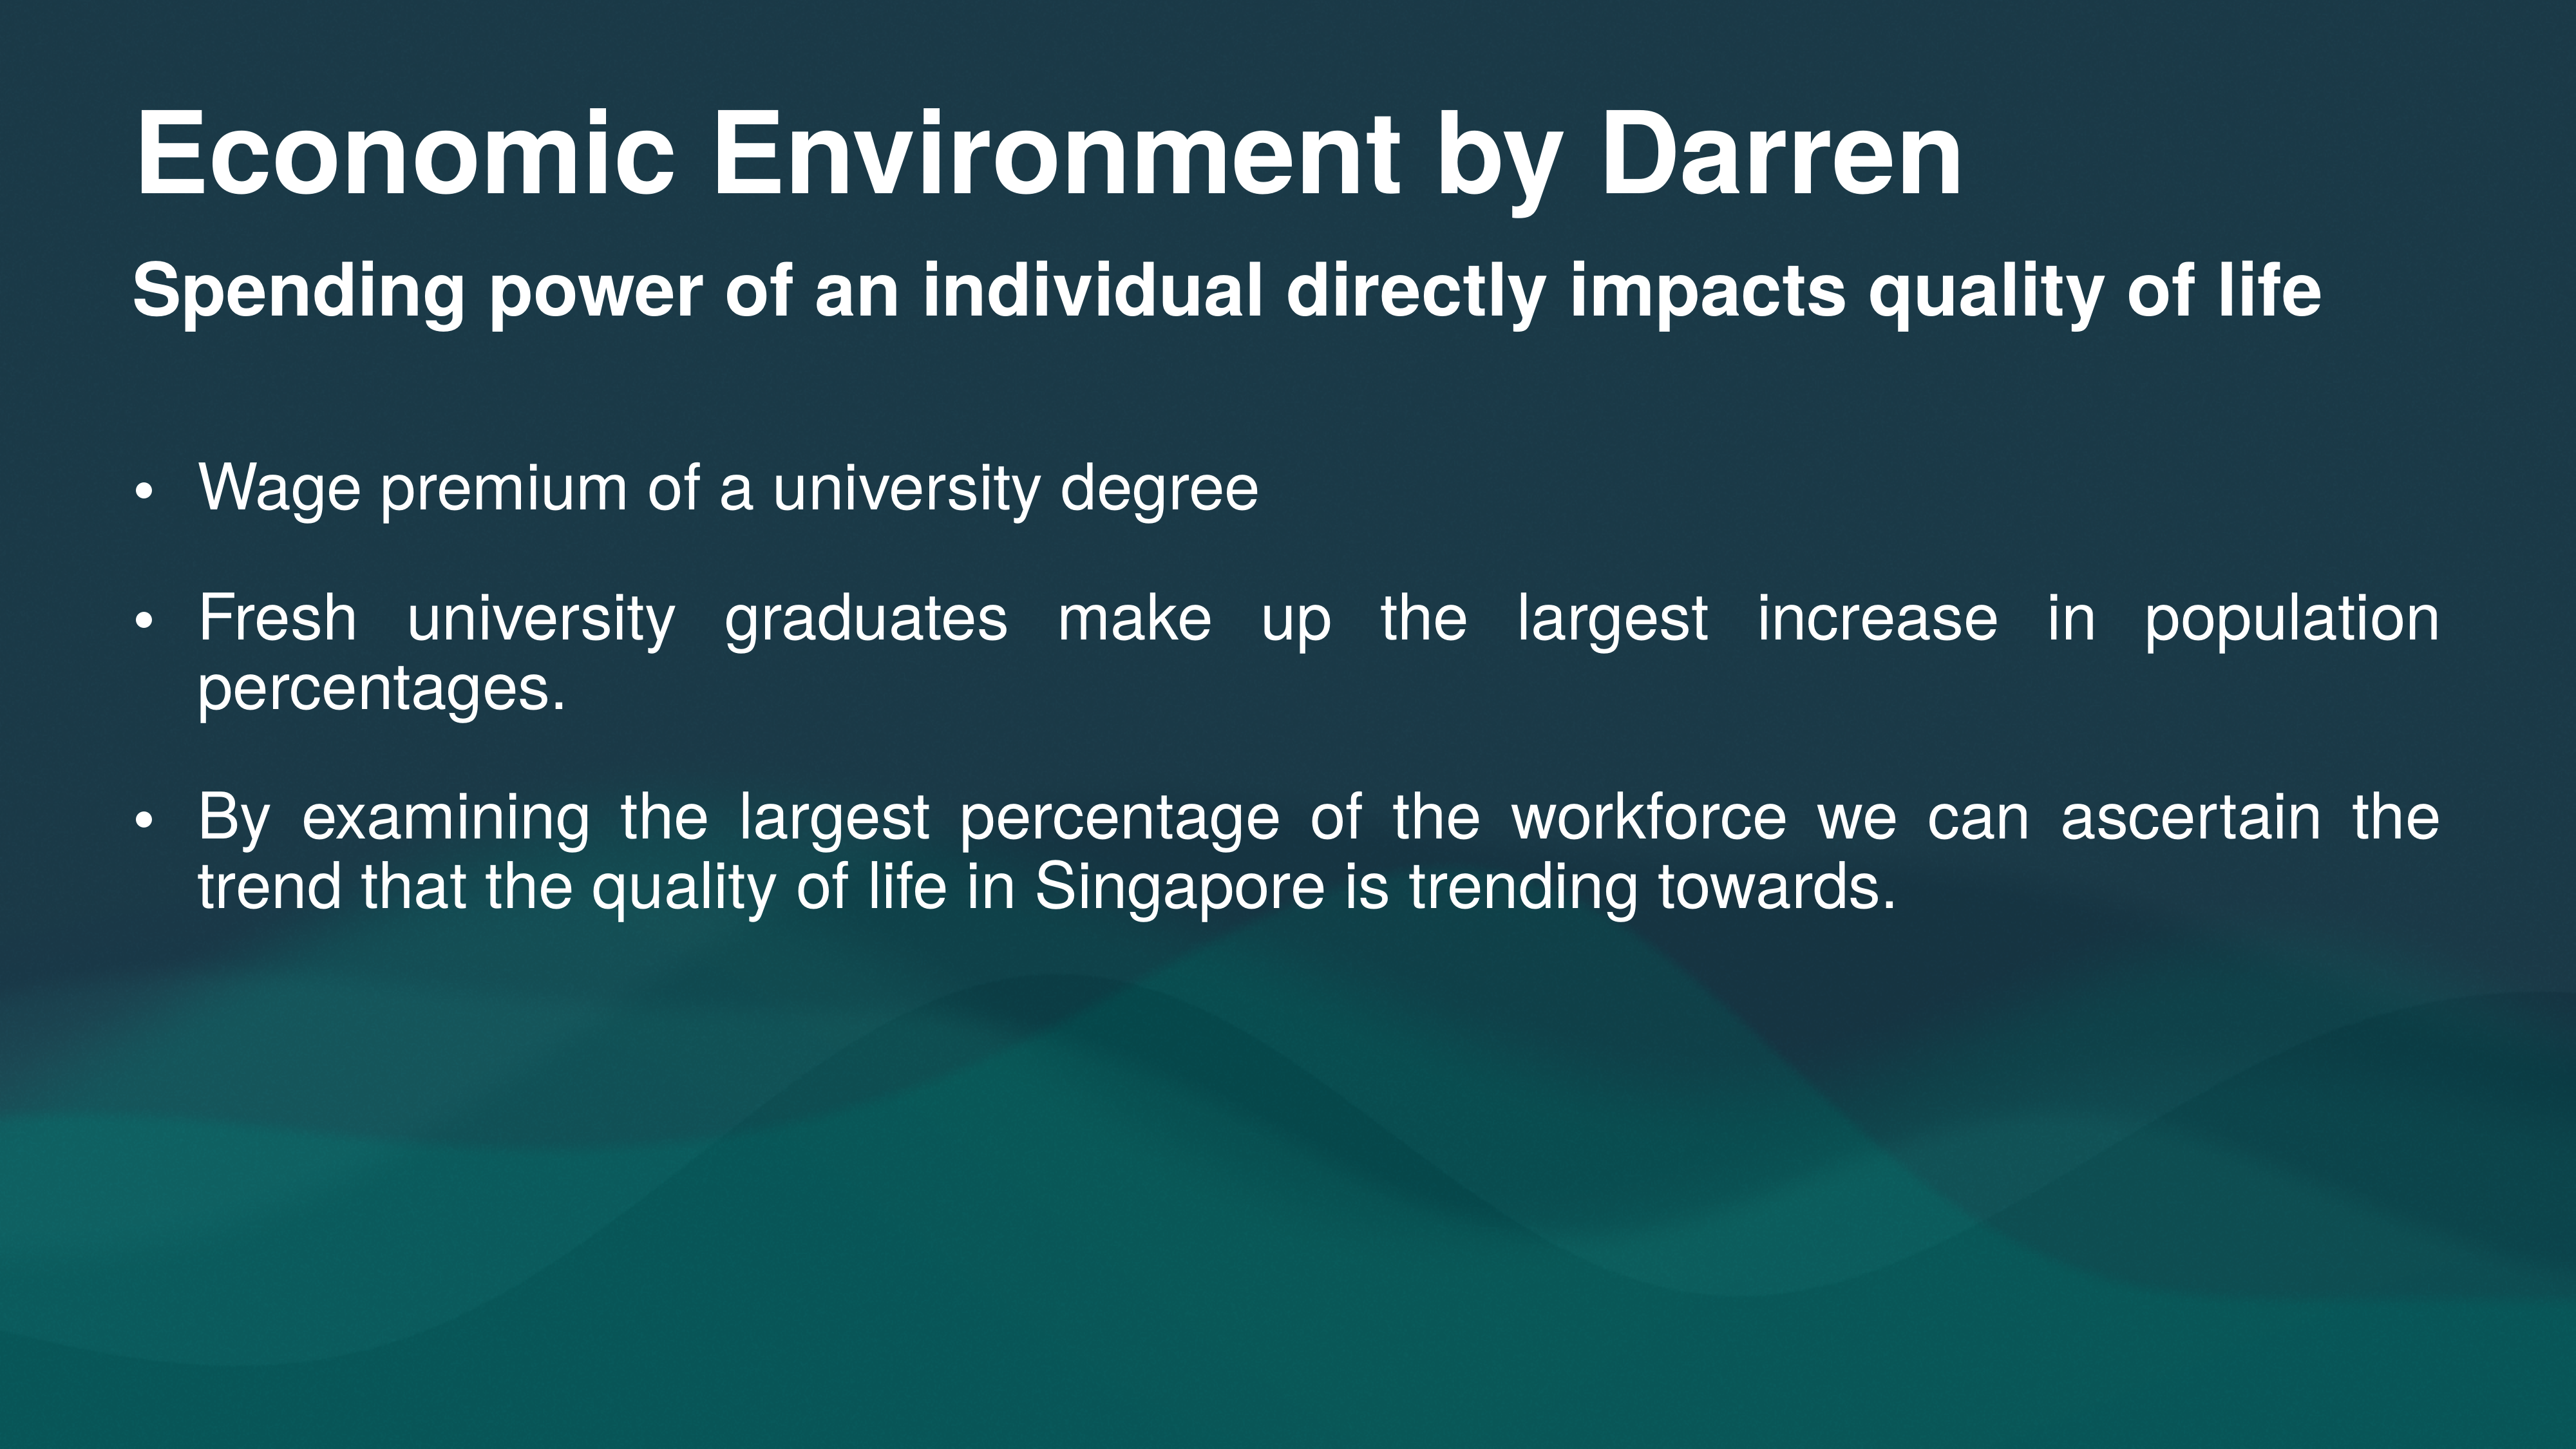

# Economic Environment by Darren
Spending power of an individual directly impacts quality of life
Wage premium of a university degree
Fresh university graduates make up the largest increase in population percentages.
By examining the largest percentage of the workforce we can ascertain the trend that the quality of life in Singapore is trending towards.